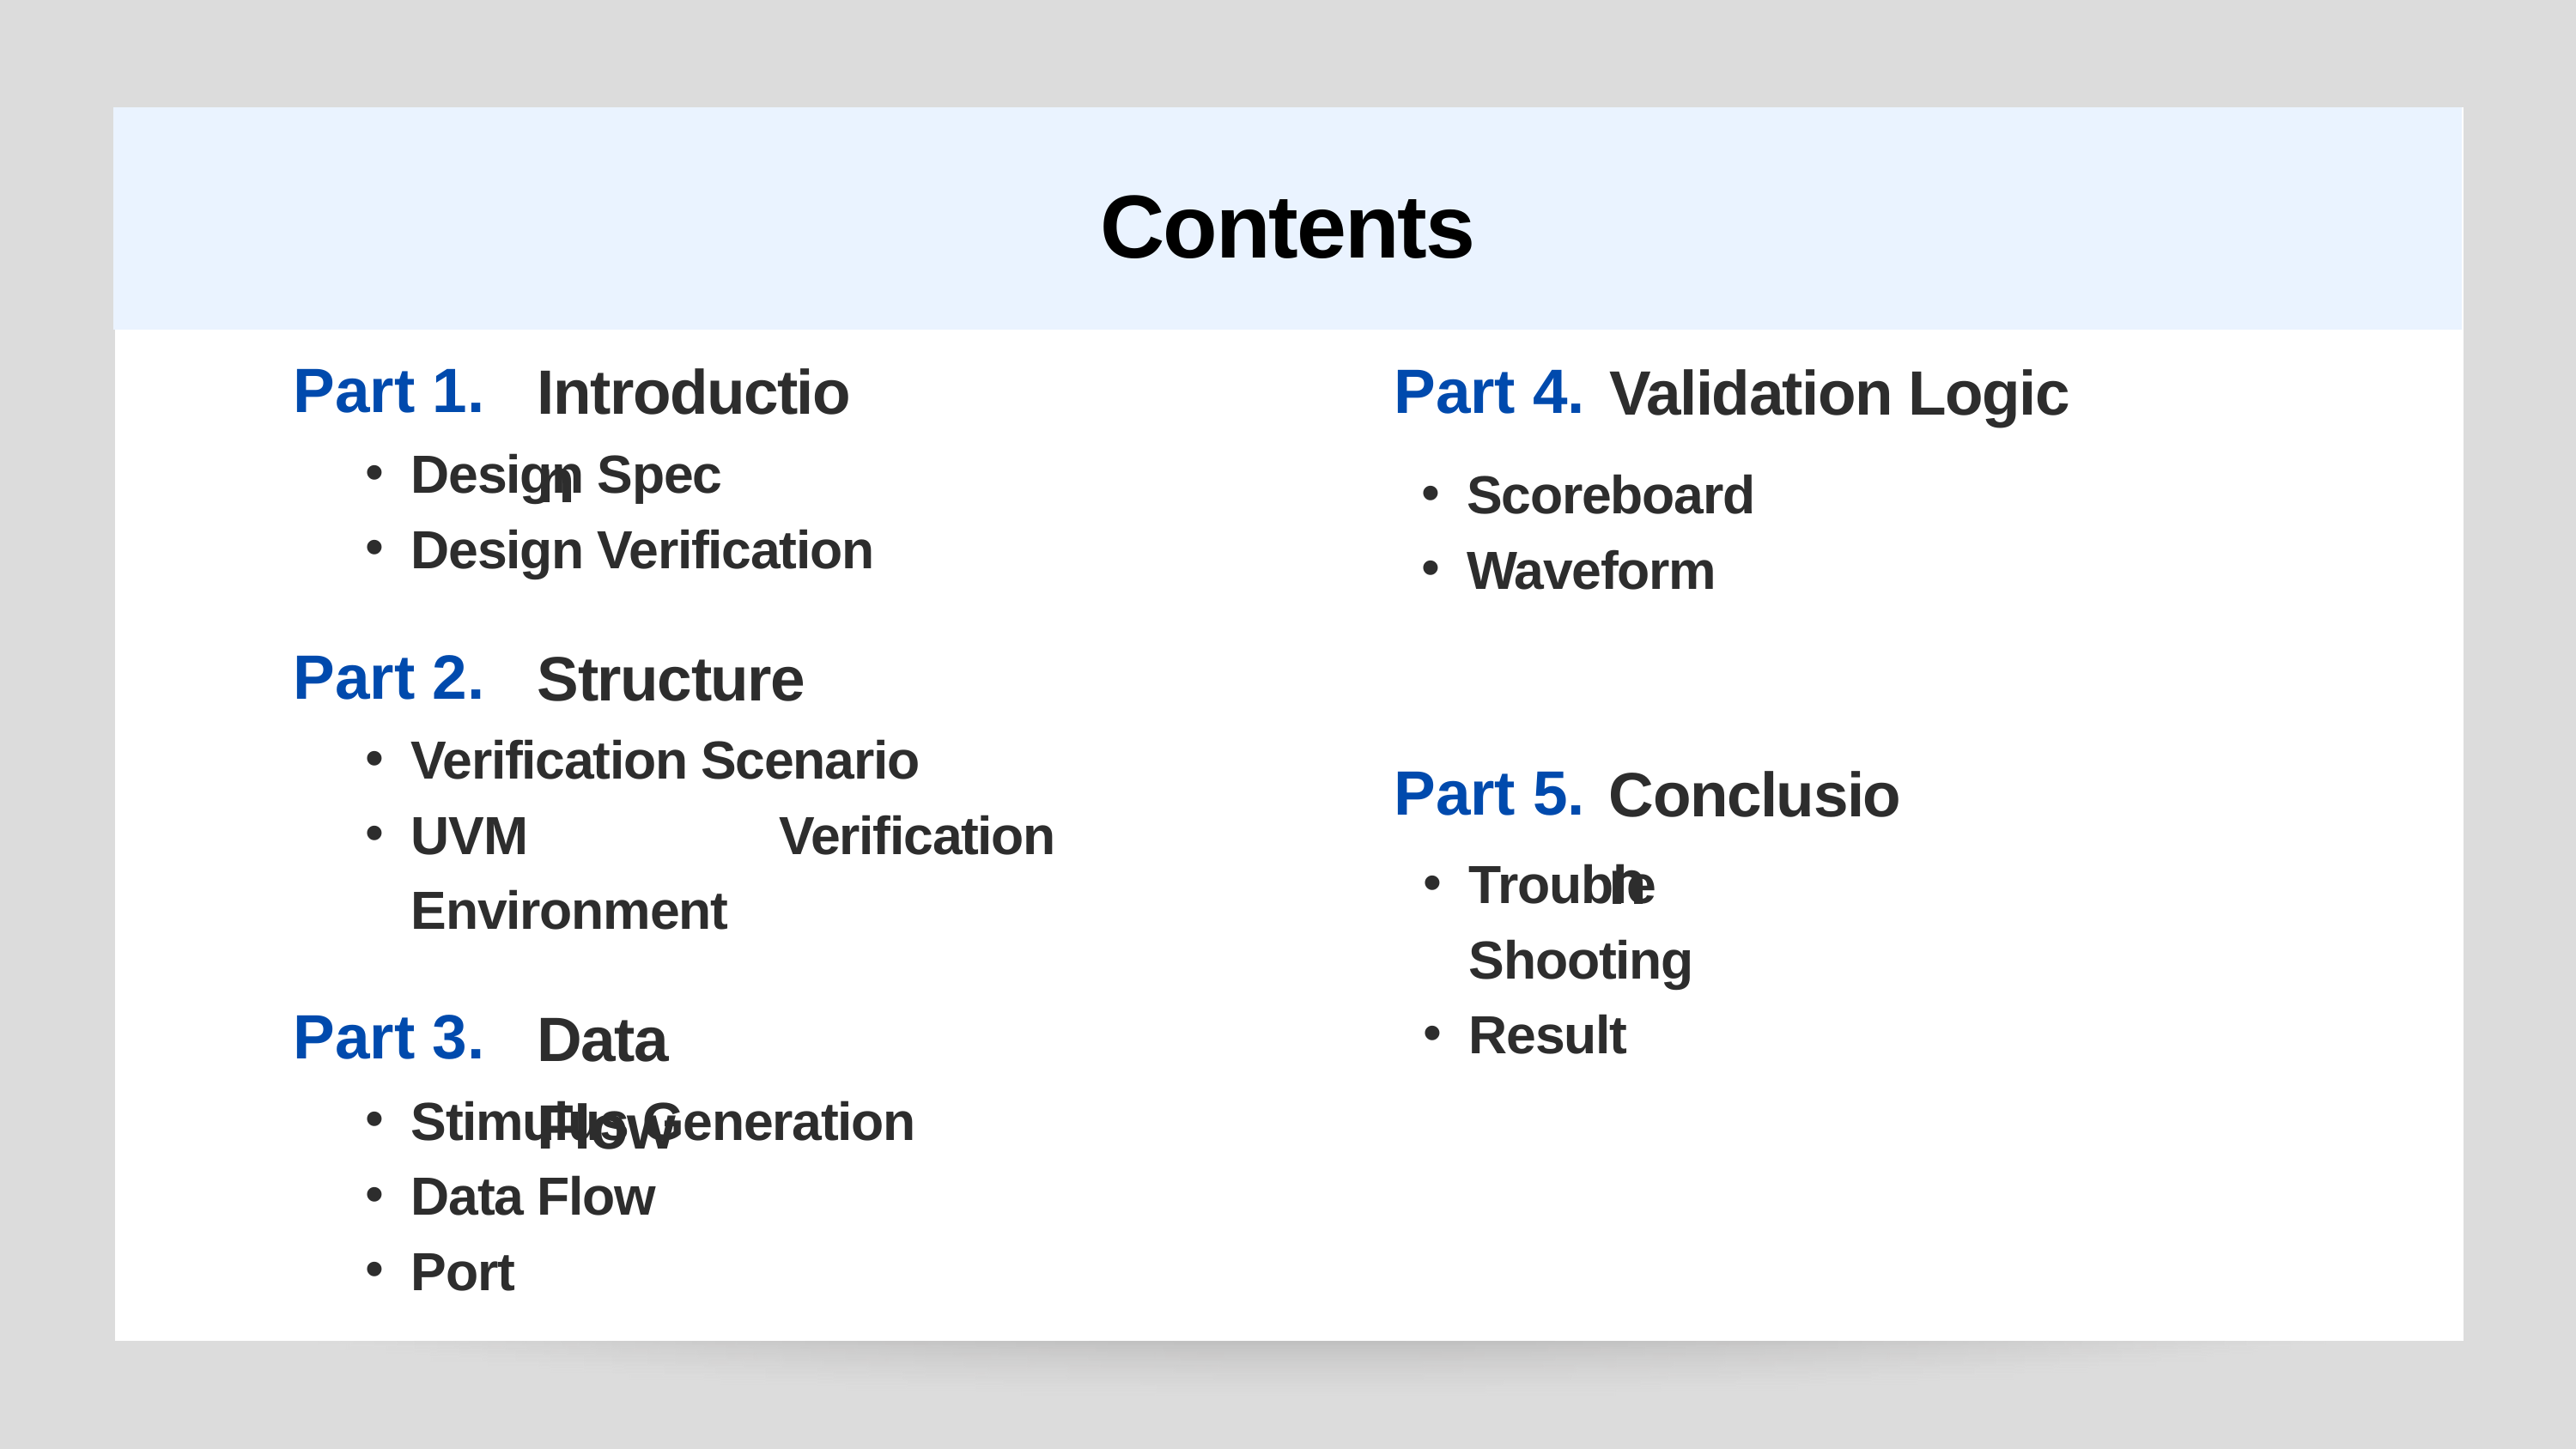

Contents
Introduction
Validation Logic
Part 1.
Part 4.
Design Spec
Design Verification
Scoreboard
Waveform

Structure
Part 2.
Verification Scenario
UVM Verification Environment

Conclusion
Part 5.
Trouble Shooting
Result
Data Flow
Part 3.

Stimulus Generation
Data Flow
Port